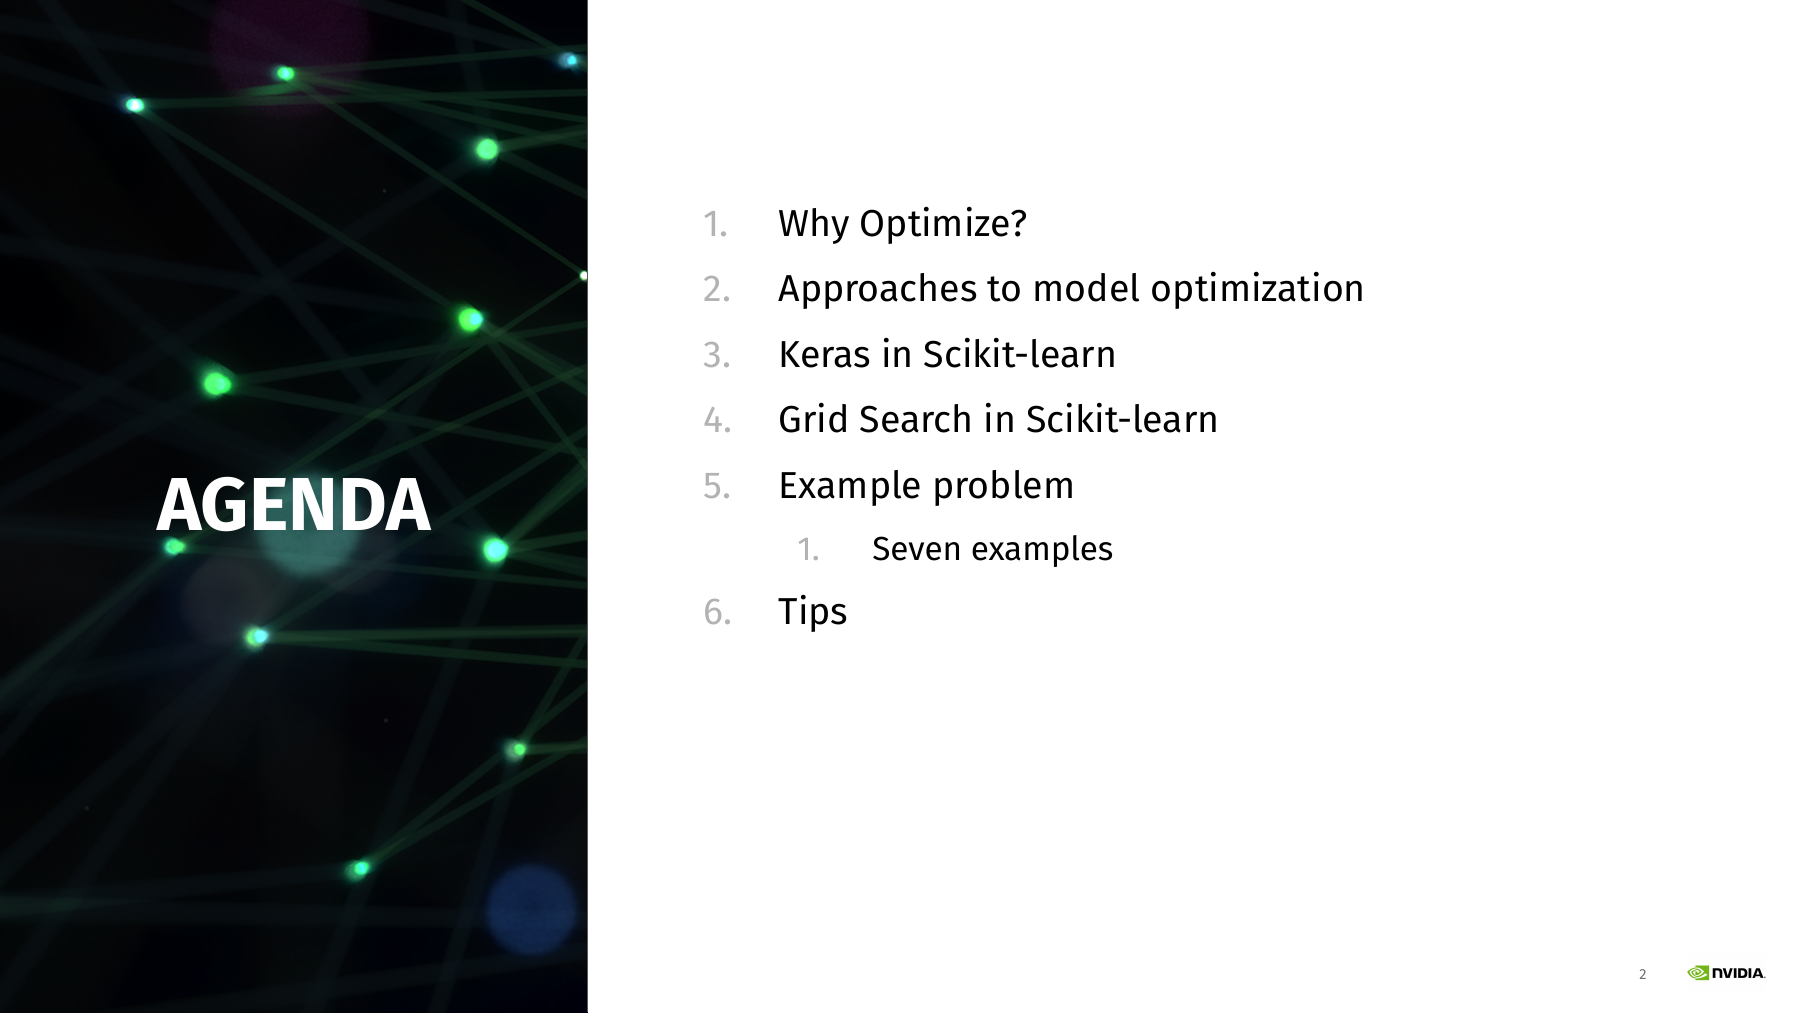

Why Optimize?
Approaches to model optimization
Keras in Scikit-learn
Grid Search in Scikit-learn
Example problem
Seven examples
Tips
# Agenda